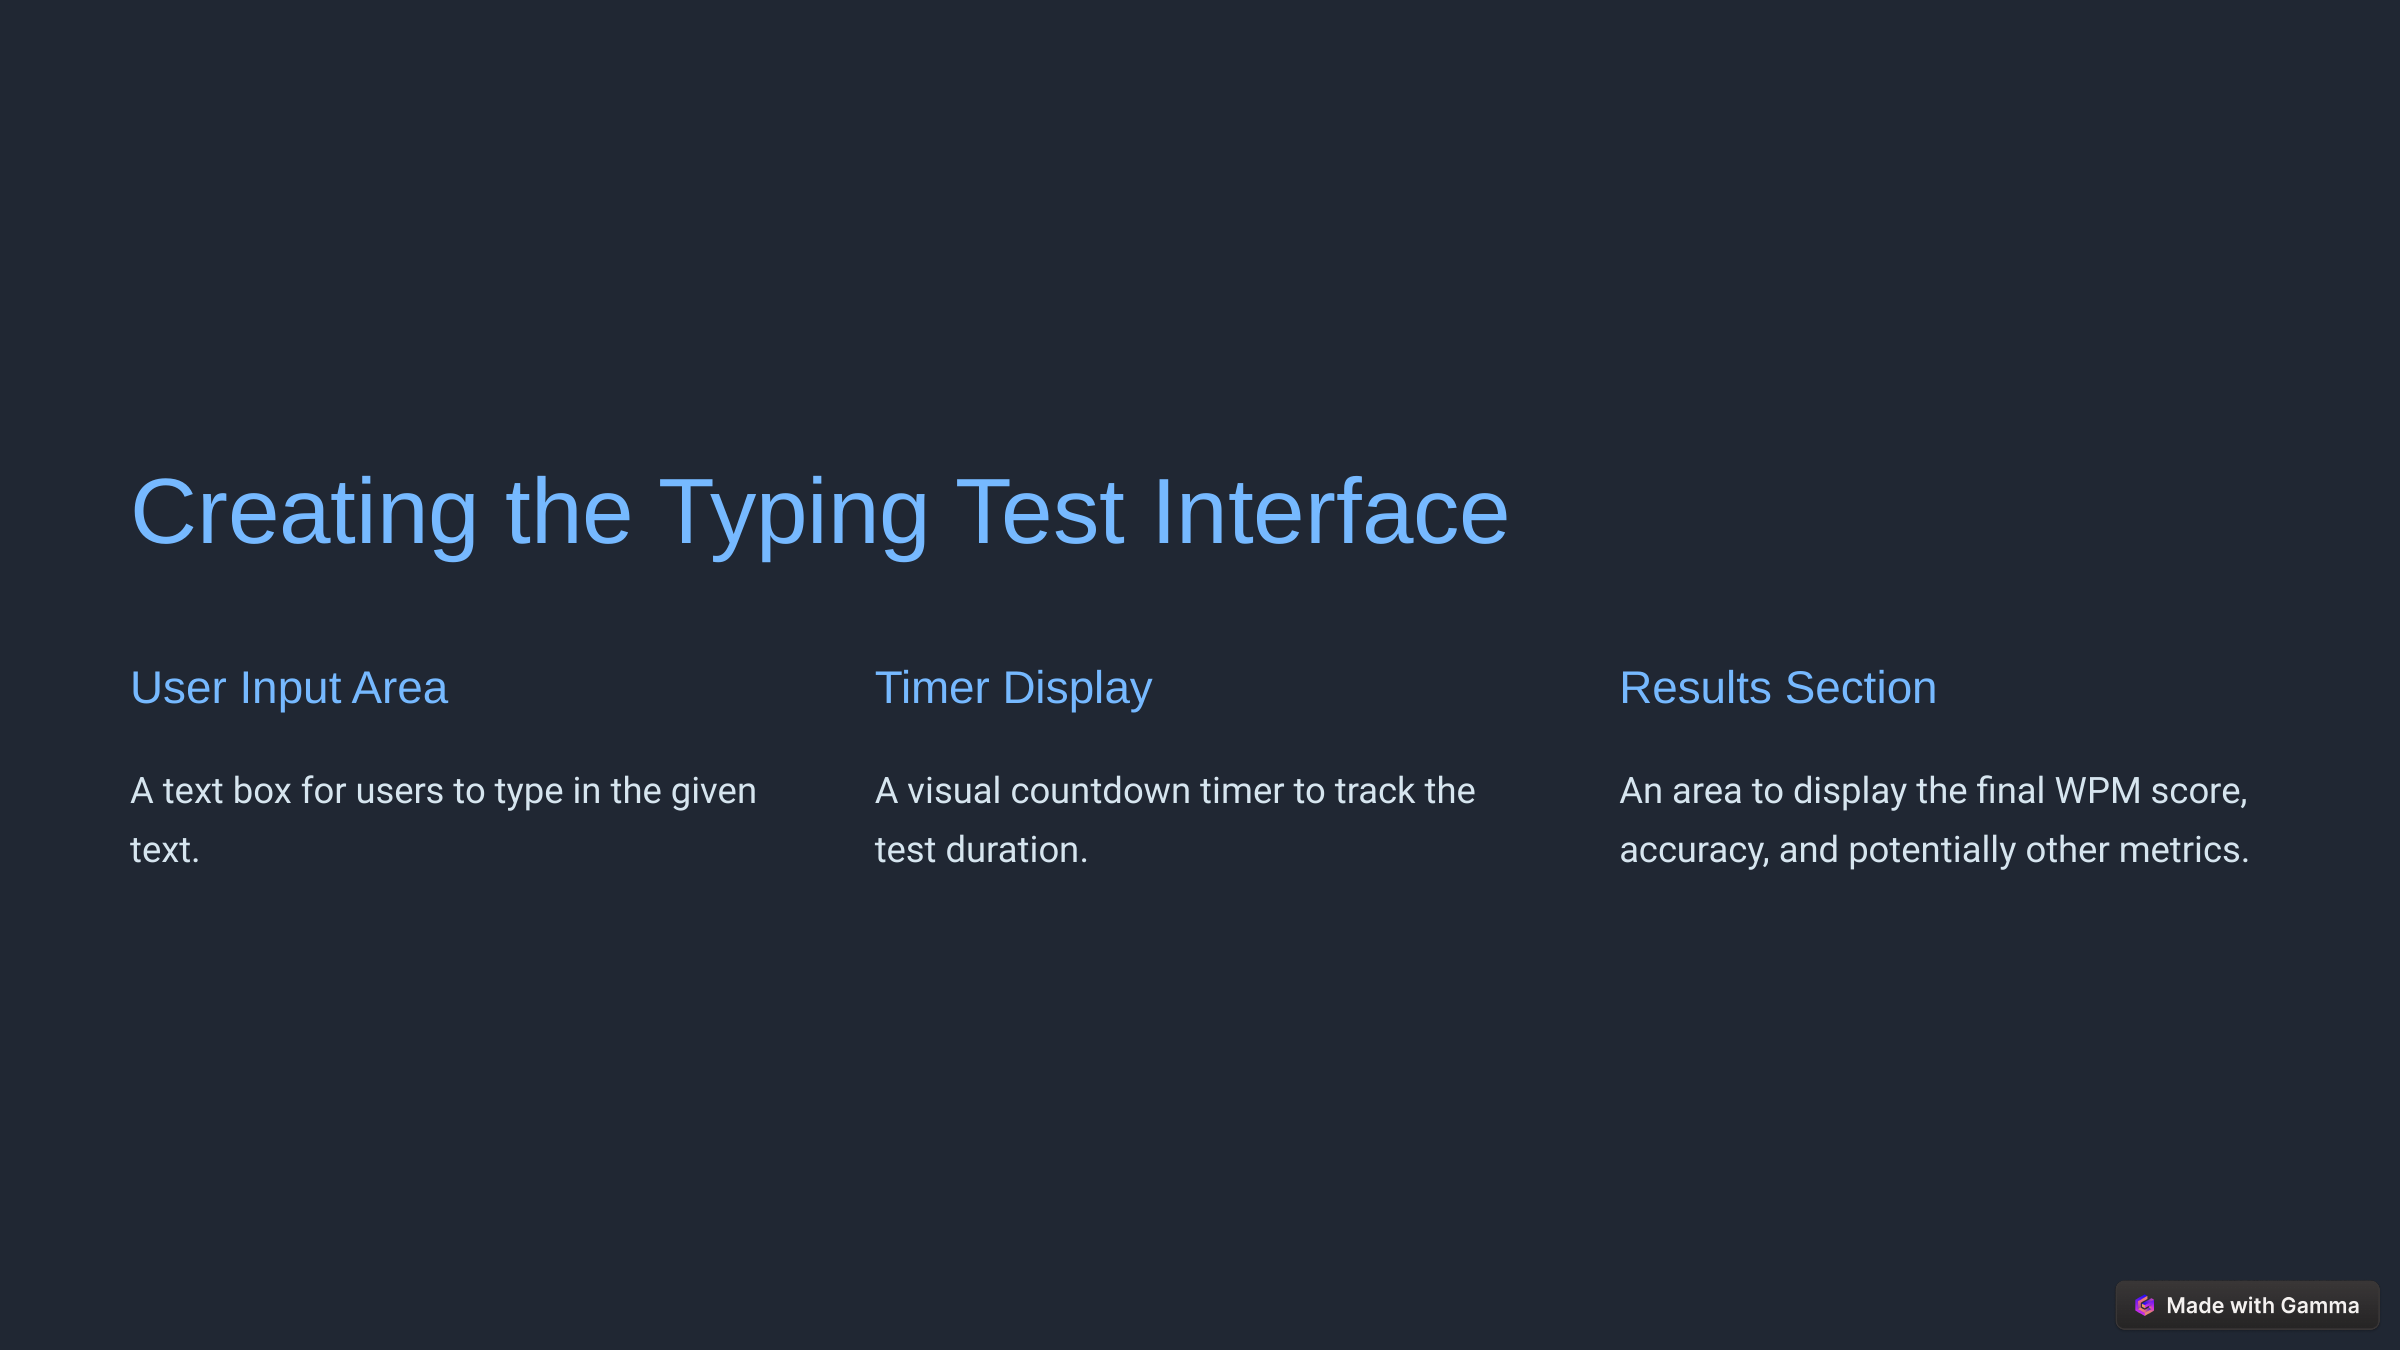

Creating the Typing Test Interface
User Input Area
Timer Display
Results Section
A text box for users to type in the given text.
A visual countdown timer to track the test duration.
An area to display the final WPM score, accuracy, and potentially other metrics.